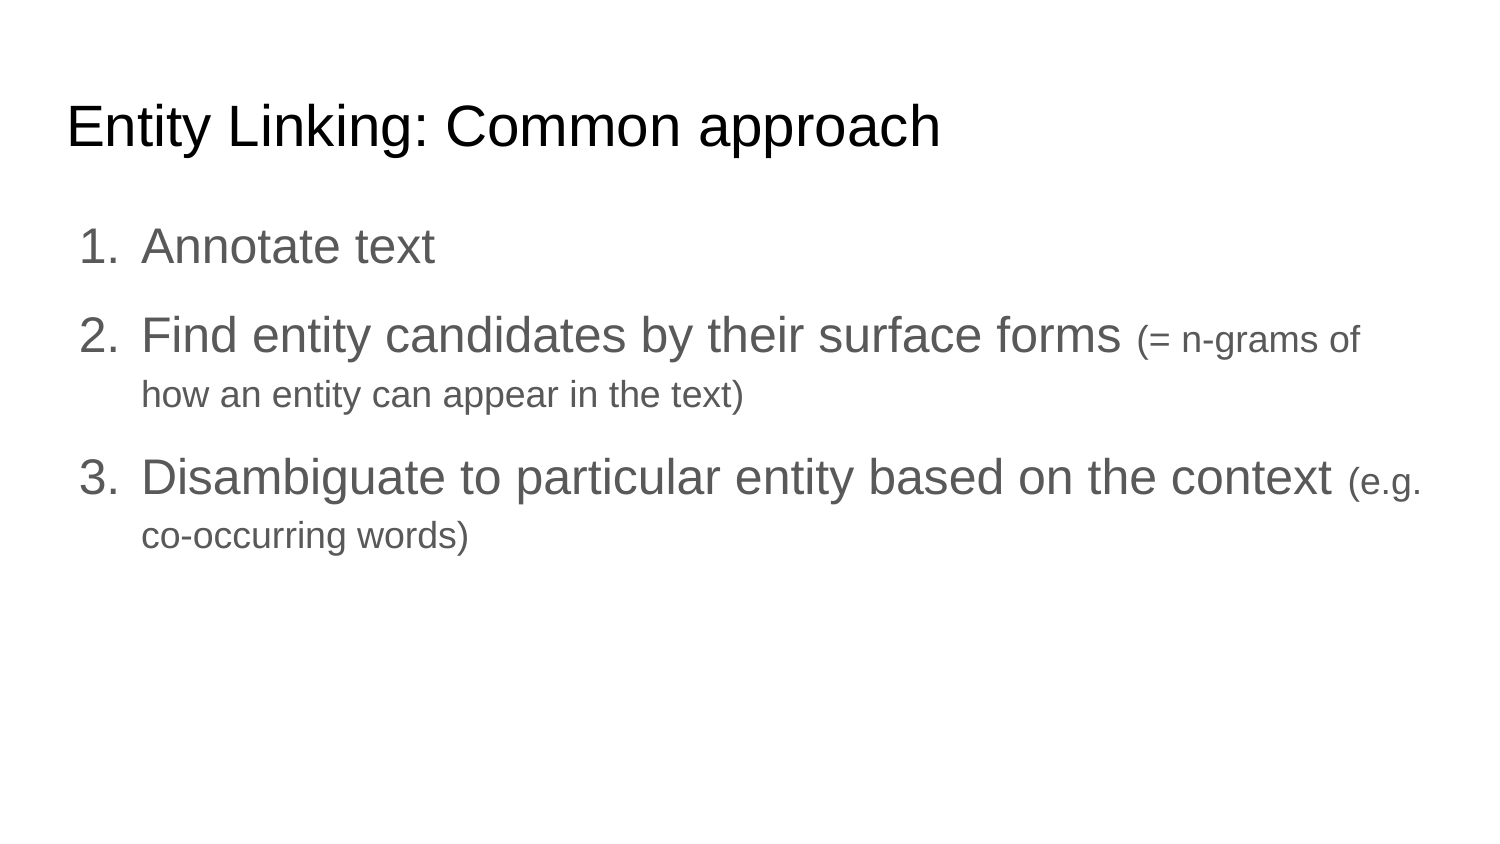

# Entity Linking: Common approach
Annotate text
Find entity candidates by their surface forms (= n-grams of how an entity can appear in the text)
Disambiguate to particular entity based on the context (e.g. co-occurring words)